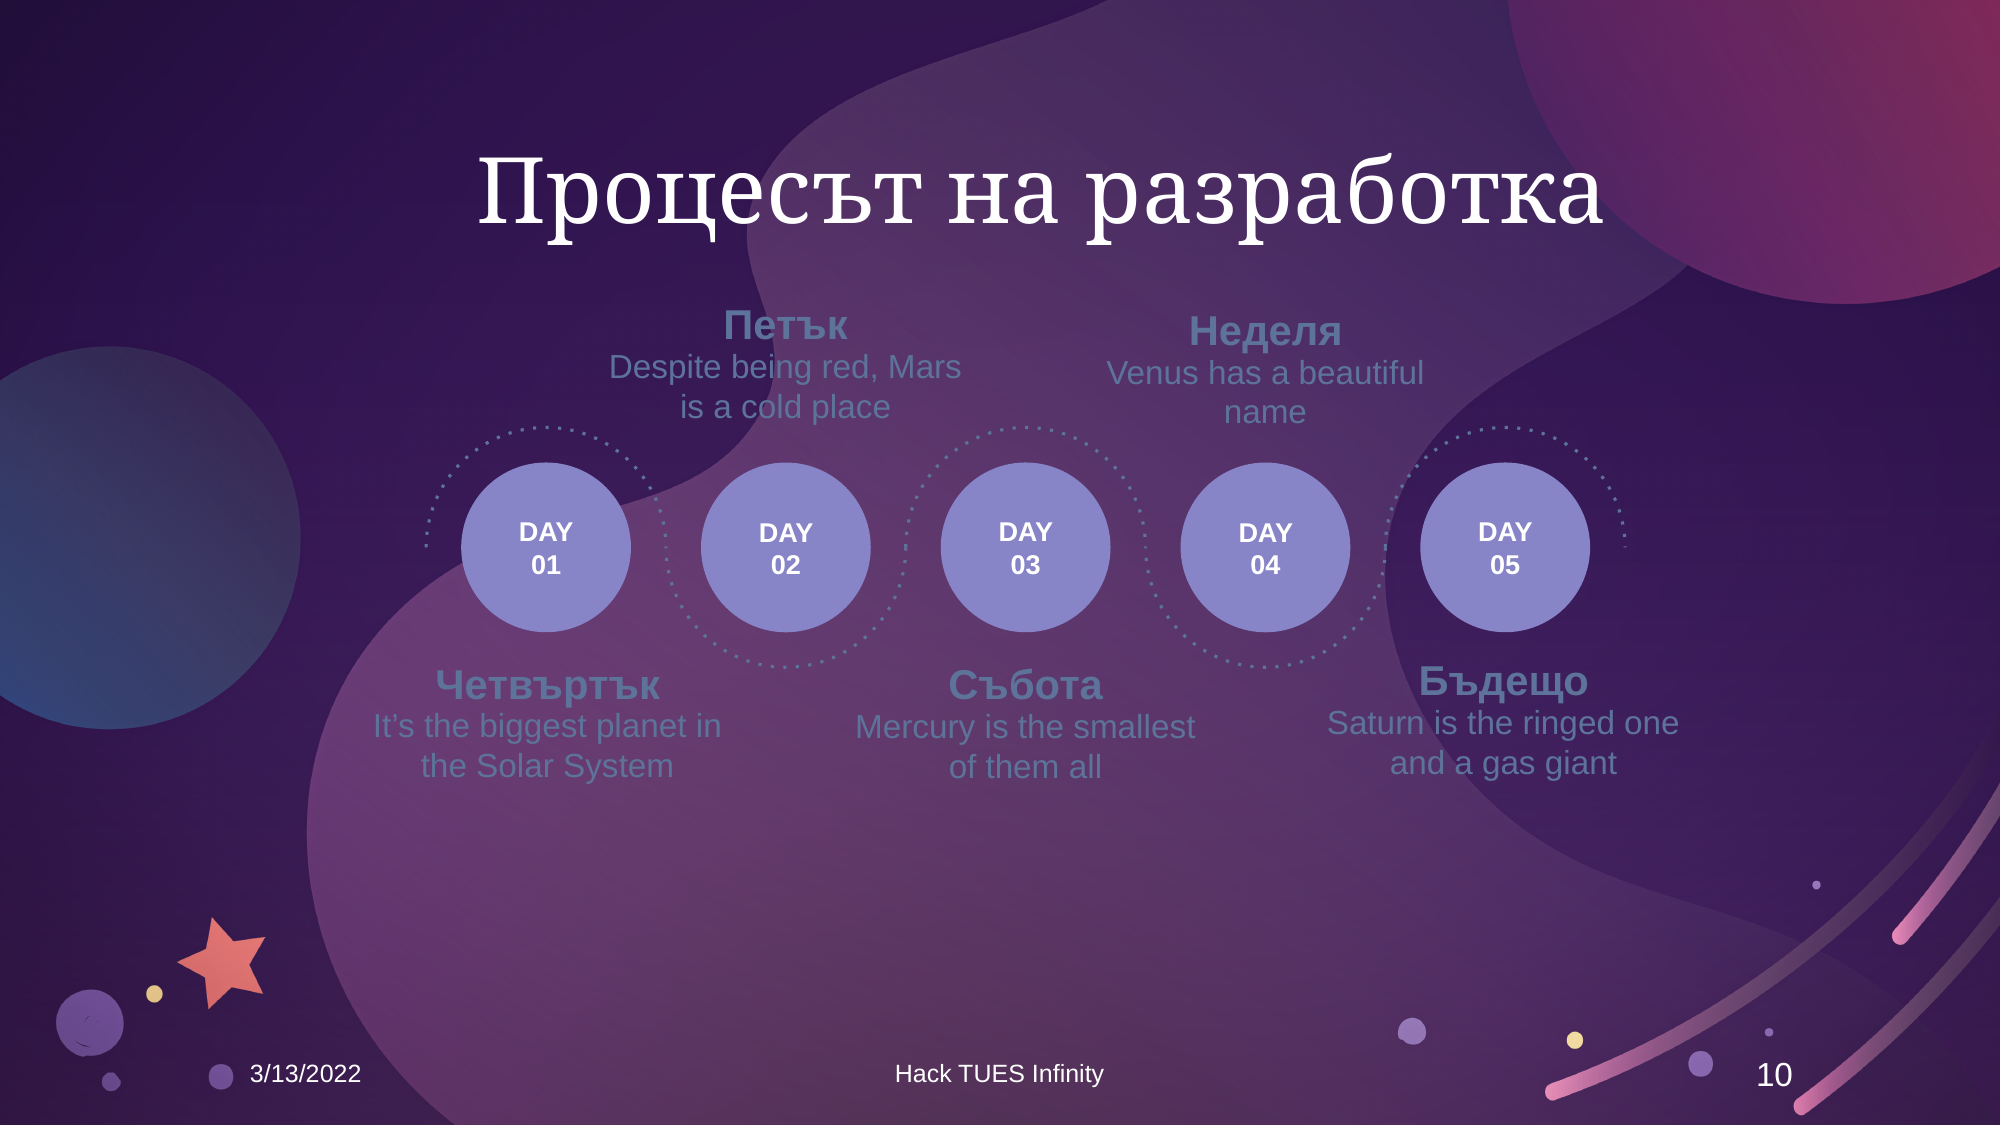

# Процесът на разработка
Петък
Неделя
Despite being red, Mars is a cold place
Venus has a beautiful name

DAY 01
DAY 03
DAY 05
DAY 02
DAY 04
Бъдещо
Четвъртък
Събота
Saturn is the ringed one and a gas giant
It’s the biggest planet in the Solar System

Mercury is the smallest of them all

3/13/2022
Hack TUES Infinity
10